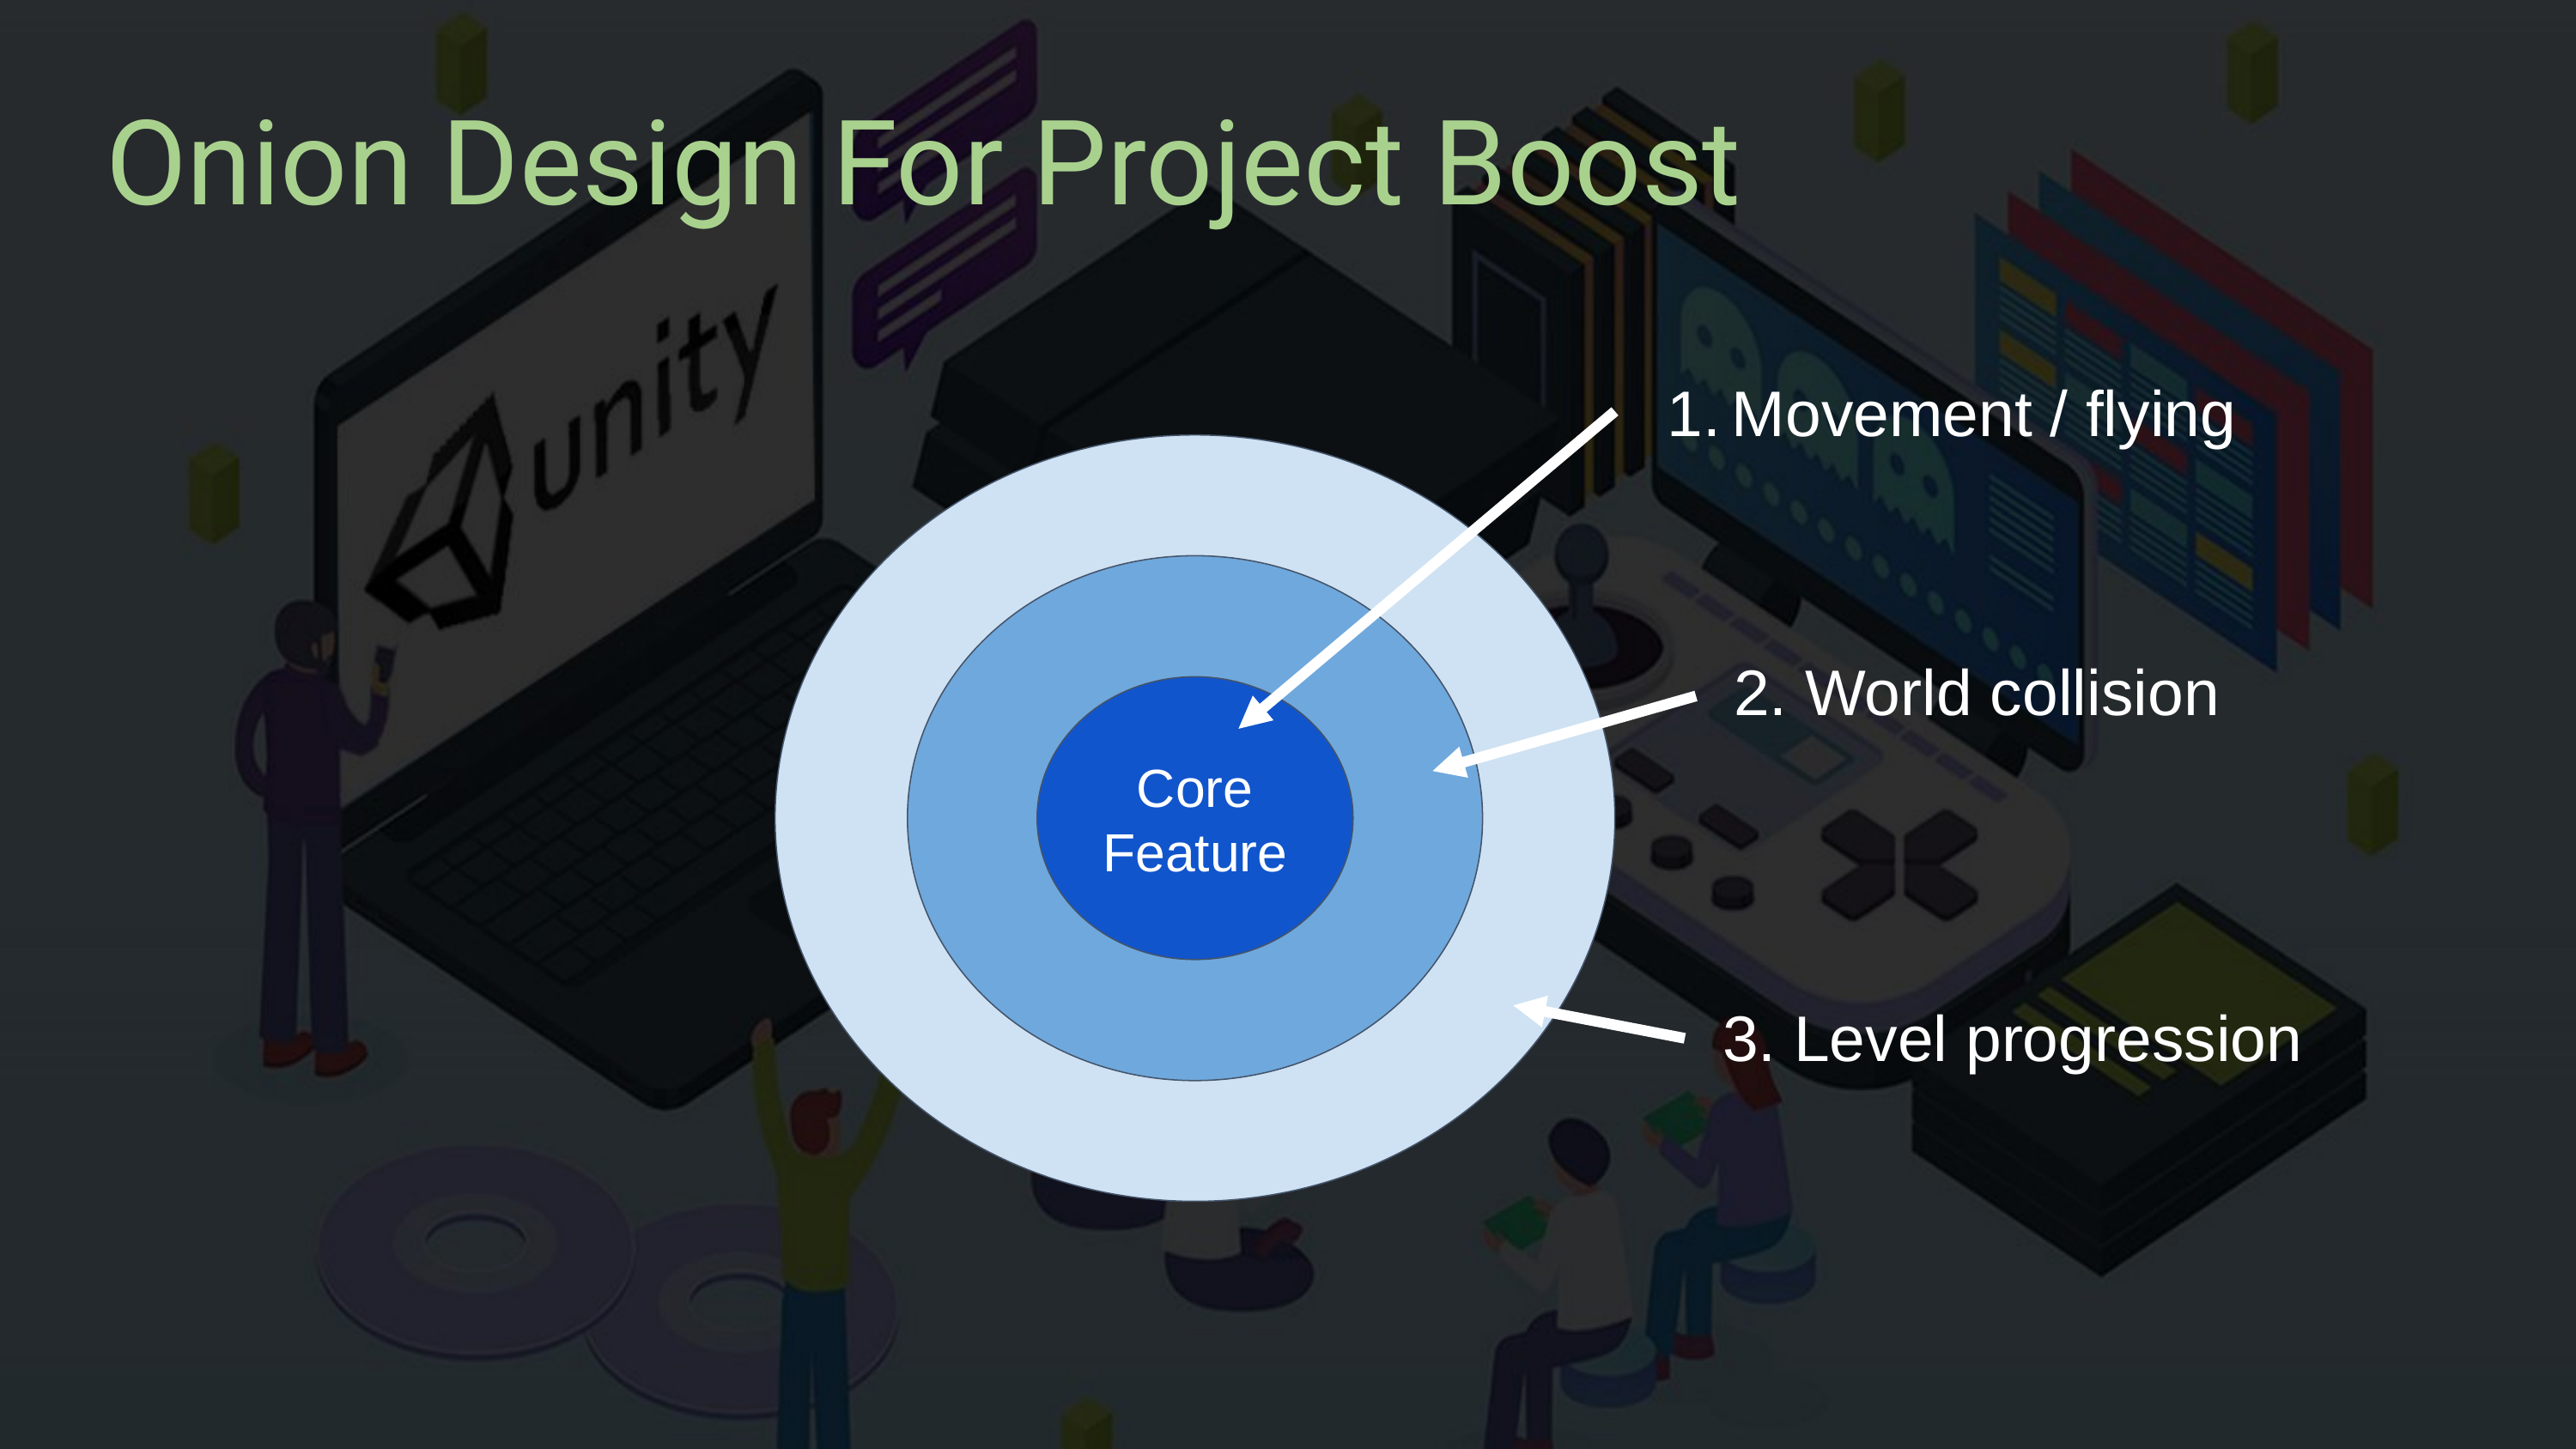

# Onion Design For Project Boost
Movement / flying

2. World collision
Core Feature
3. Level progression